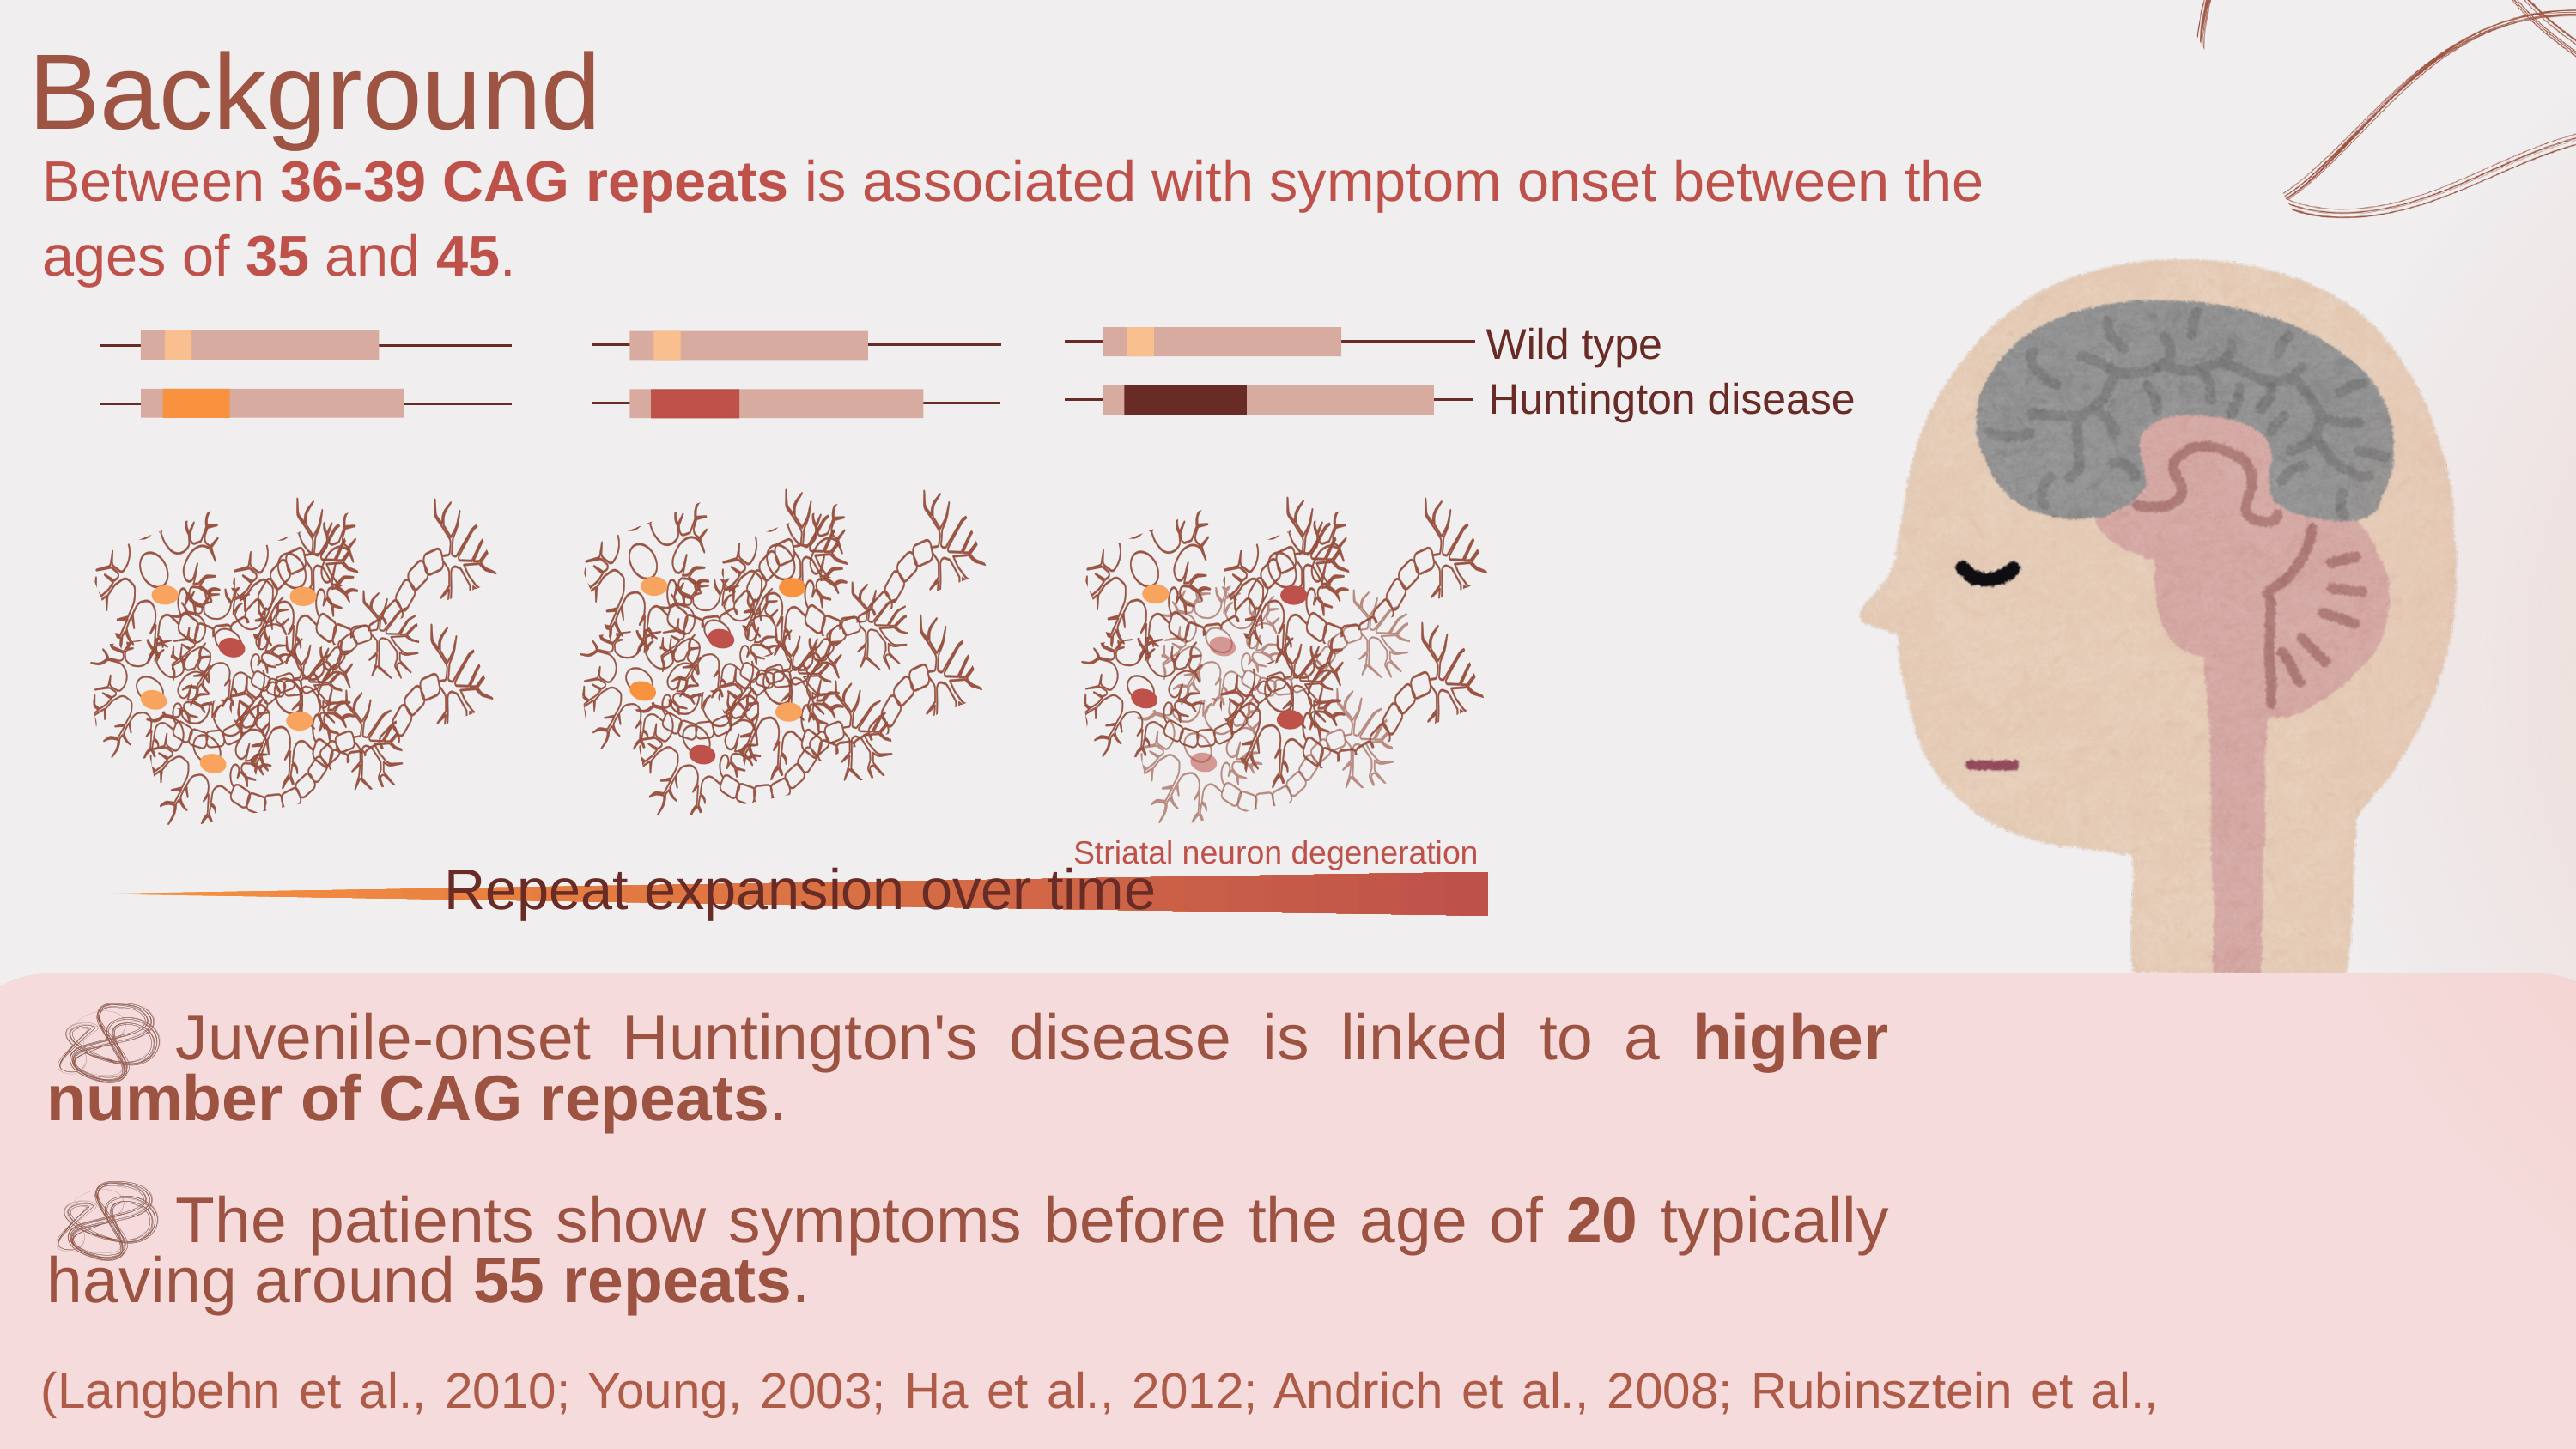

Background
Between 36-39 CAG repeats is associated with symptom onset between the ages of 35 and 45.
Expansion of CAG trinucleotide repeats (encoding glutamine) in exon 1 of the HTT gene on chromosome 4

Wild type

Huntington disease

Repeat expansion over time
Striatal neuron degeneration

	Juvenile-onset Huntington's disease is linked to a higher number of CAG repeats.

	The patients show symptoms before the age of 20 typically having around 55 repeats.
21
22
18
19
20
17
15
16
14
1
2
3
4
5
12
13
6
11
8
7
10
9

(Young, 2003; Goold et al., 2021).
(Langbehn et al., 2010; Young, 2003; Ha et al., 2012; Andrich et al., 2008; Rubinsztein et al., 1996).